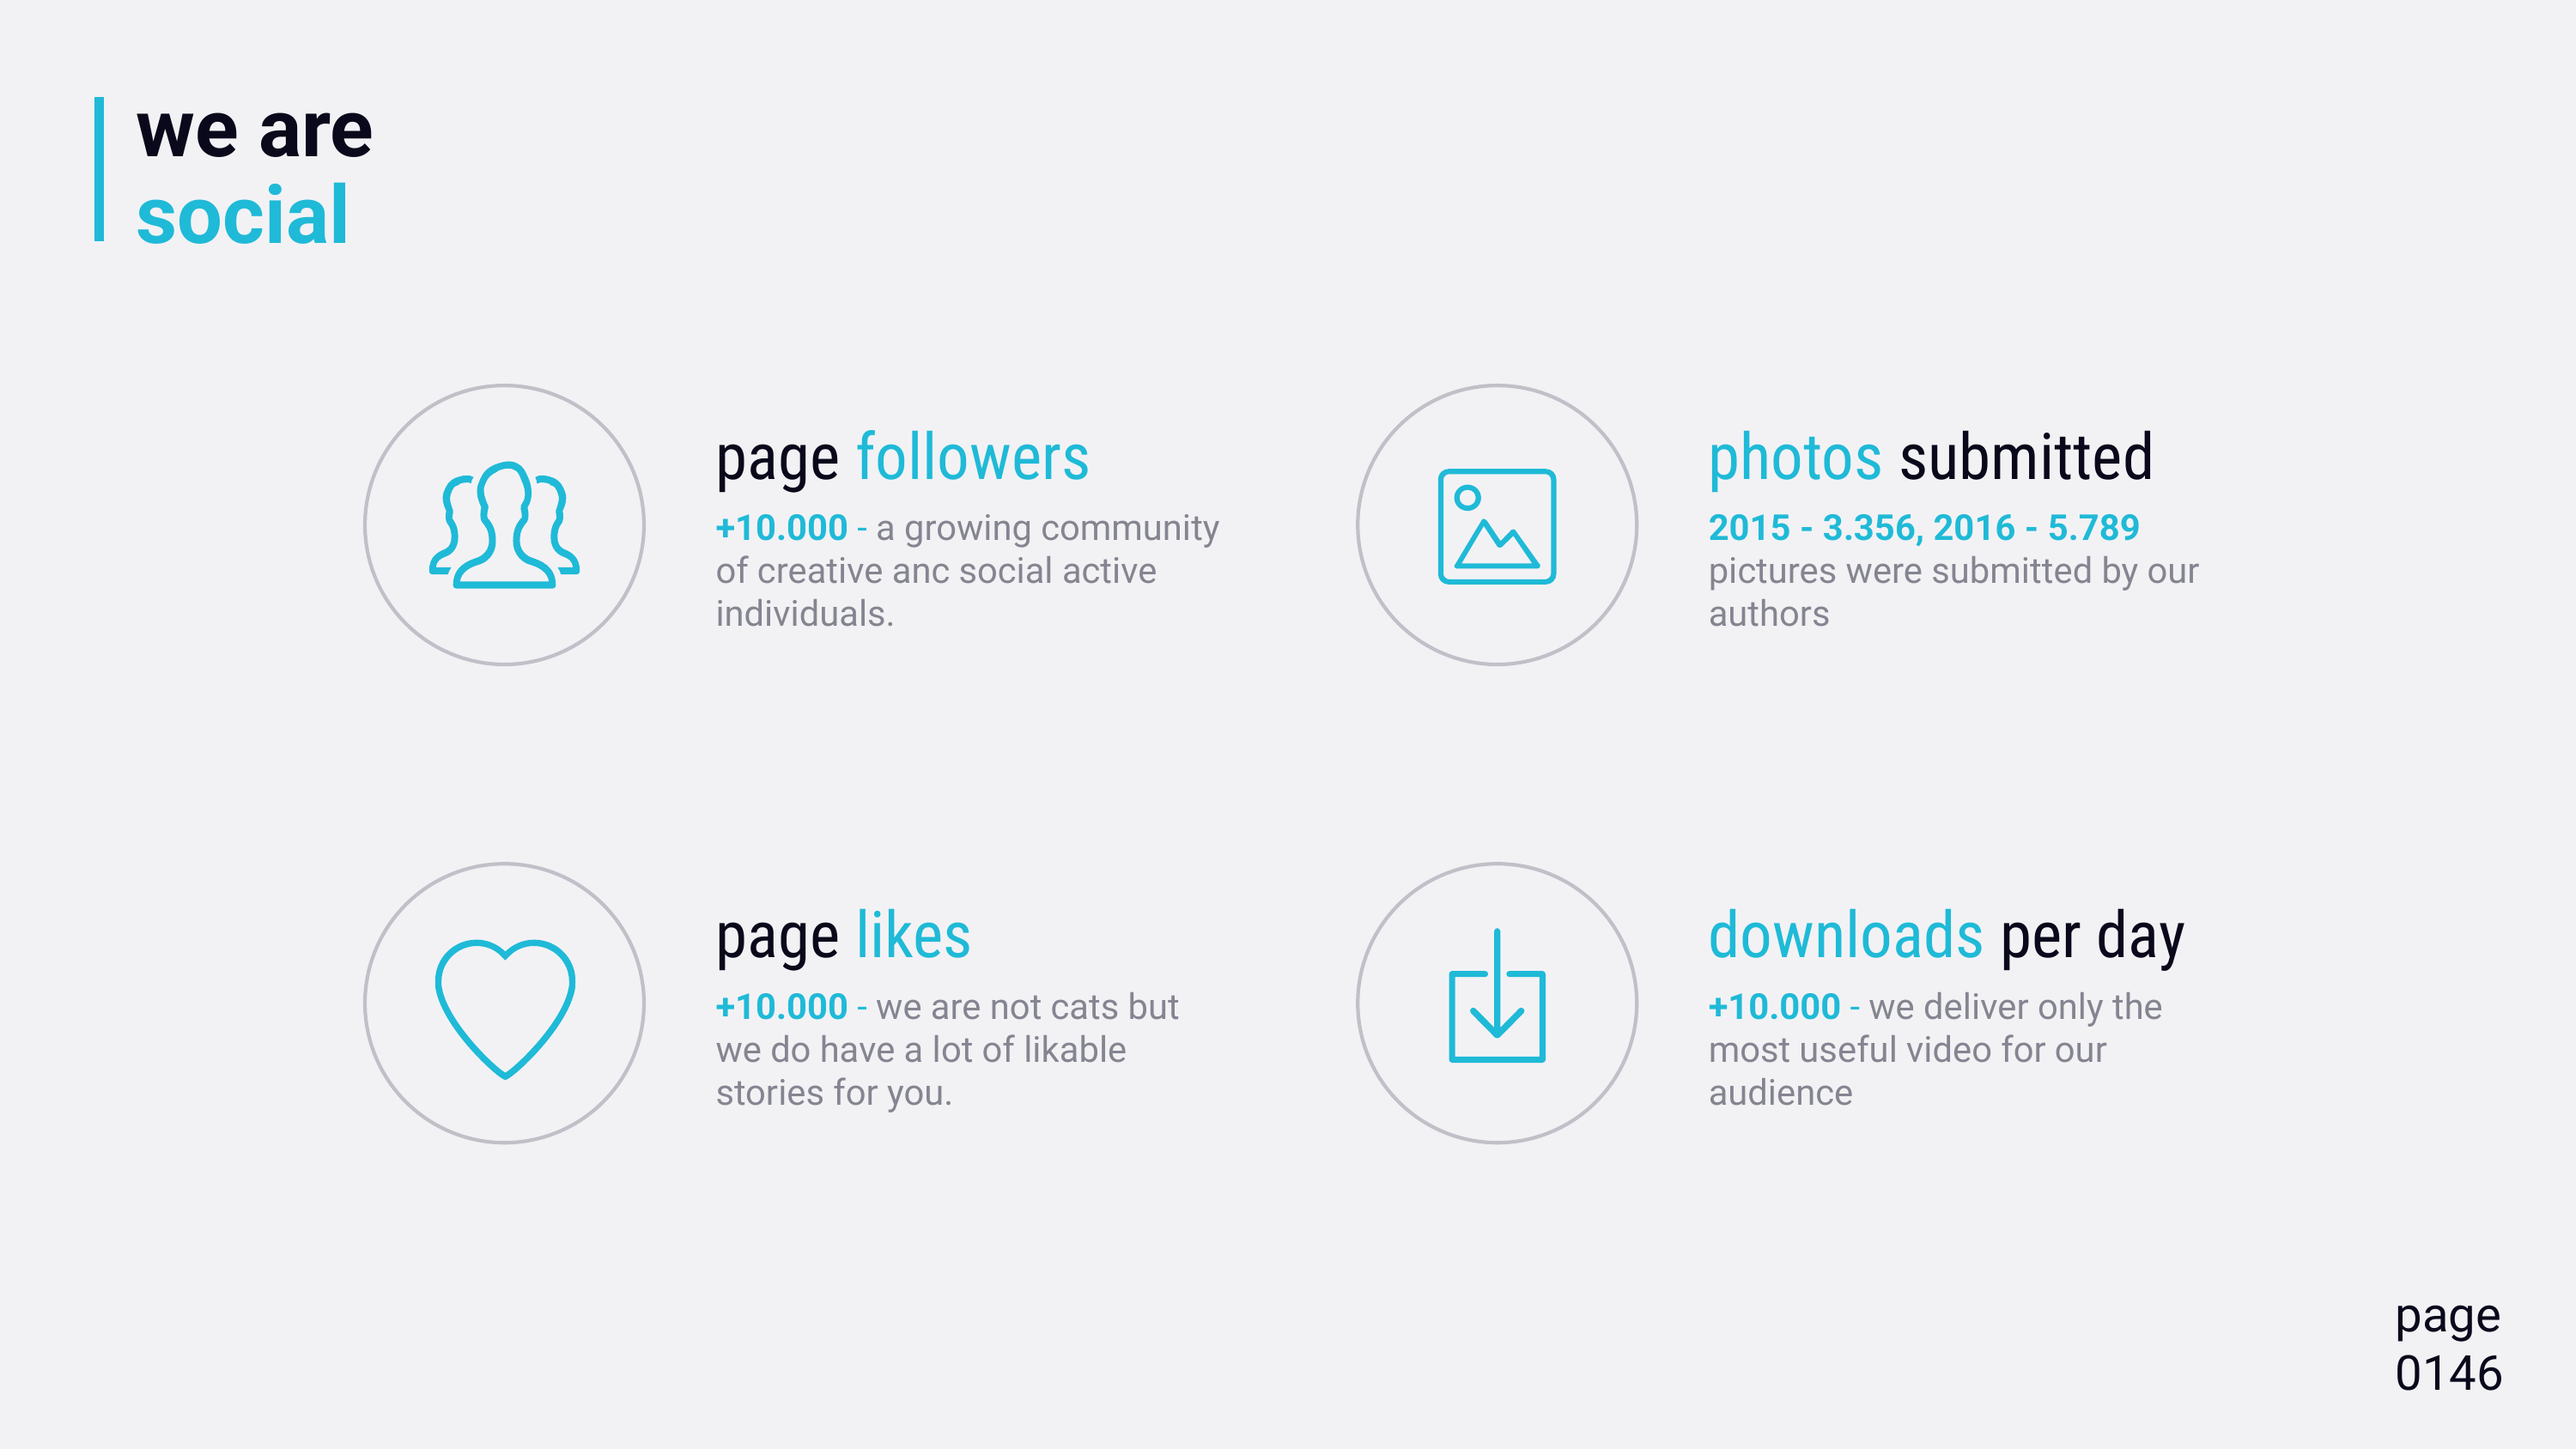

# we are social

page followers
+10.000 - a growing community
of creative anc social active individuals.

photos submitted
2015 - 3.356, 2016 - 5.789 pictures were submitted by our authors

page likes
+10.000 - we are not cats but we do have a lot of likable stories for you.

downloads per day
+10.000 - we deliver only the most useful video for our audience

page
0146